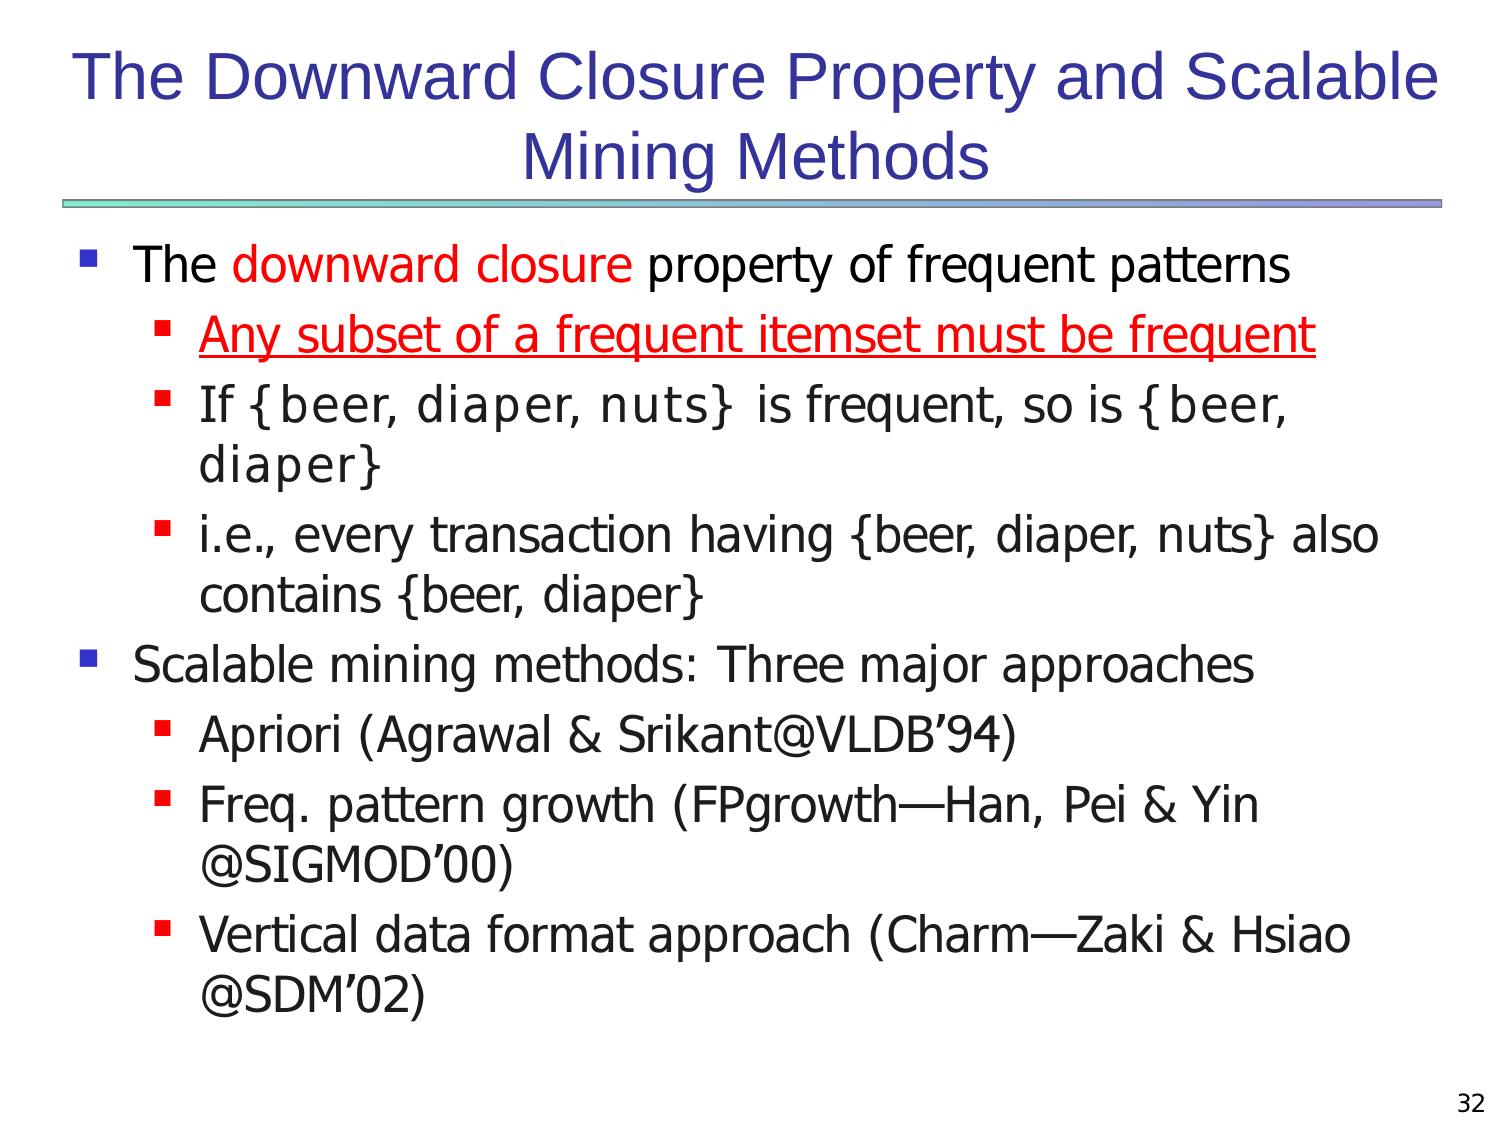

# The Downward Closure Property and Scalable Mining Methods
The downward closure property of frequent patterns
Any subset of a frequent itemset must be frequent
If {beer, diaper, nuts} is frequent, so is {beer, diaper}
i.e., every transaction having {beer, diaper, nuts} also contains {beer, diaper}
Scalable mining methods: Three major approaches
Apriori (Agrawal & Srikant@VLDB’94)
Freq. pattern growth (FPgrowth—Han, Pei & Yin @SIGMOD’00)
Vertical data format approach (Charm—Zaki & Hsiao @SDM’02)
32